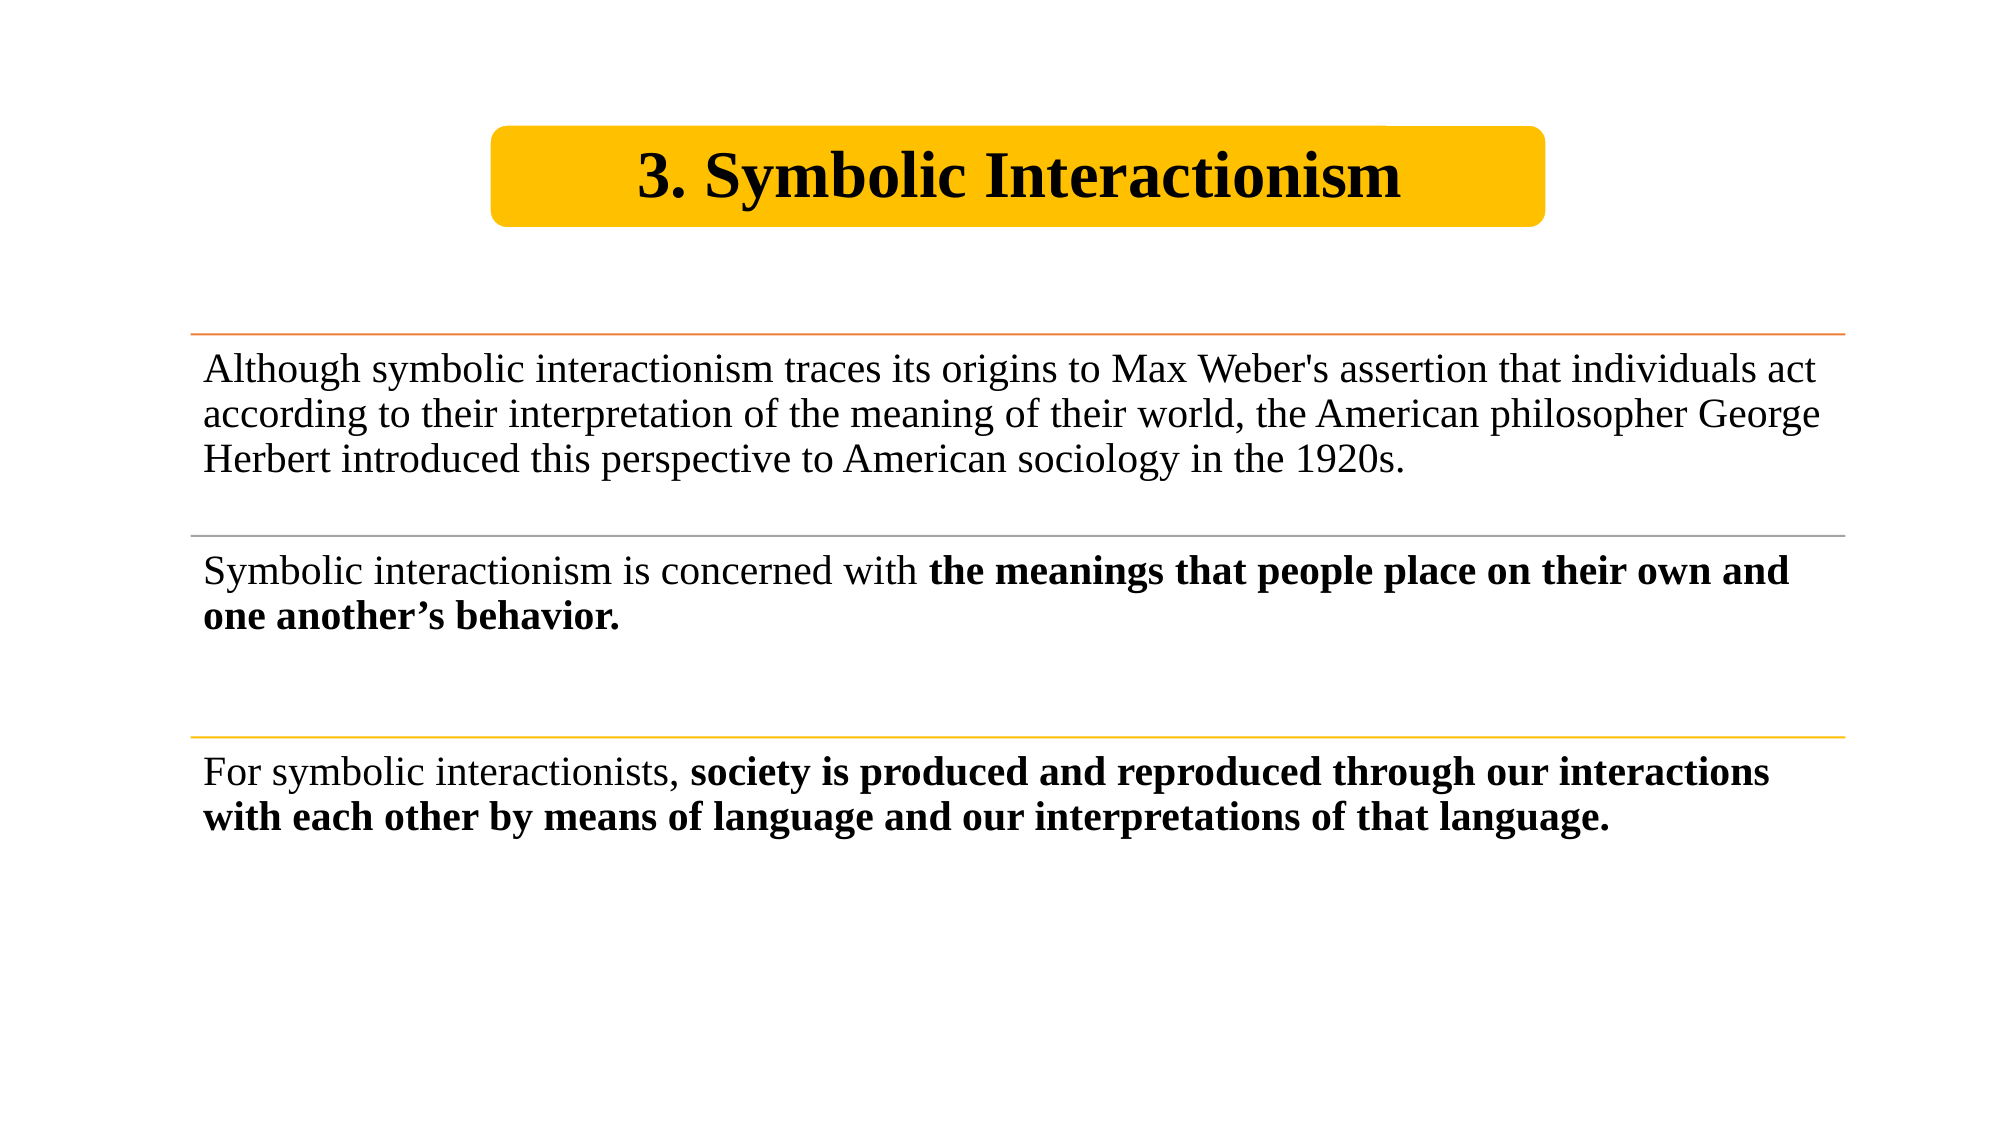

3. Symbolic Interactionism
Although symbolic interactionism traces its origins to Max Weber's assertion that individuals act according to their interpretation of the meaning of their world, the American philosopher George Herbert introduced this perspective to American sociology in the 1920s.
Symbolic interactionism is concerned with the meanings that people place on their own and one another’s behavior.
For symbolic interactionists, society is produced and reproduced through our interactions with each other by means of language and our interpretations of that language.